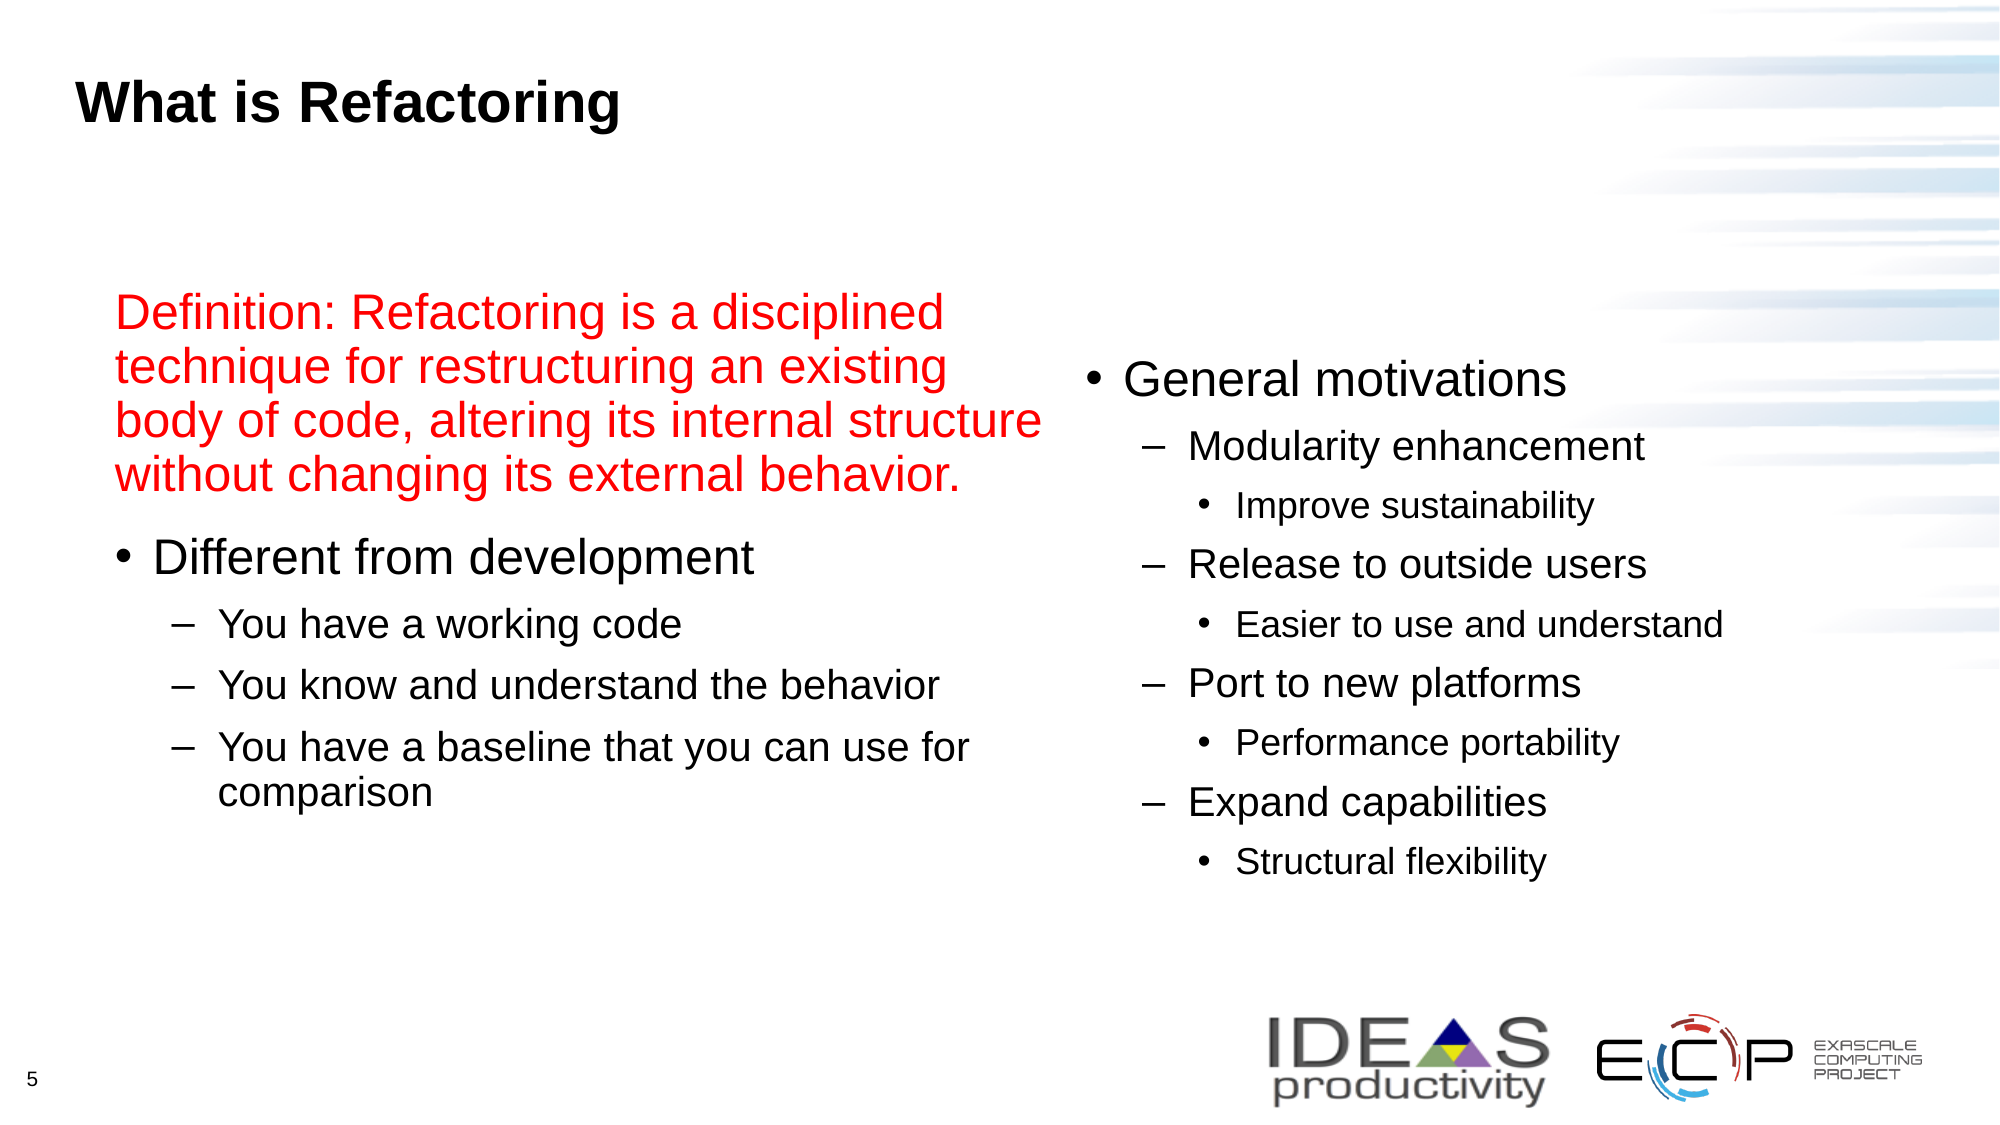

# What is Refactoring

General motivations
Modularity enhancement
Improve sustainability
Release to outside users
Easier to use and understand
Port to new platforms
Performance portability
Expand capabilities
Structural flexibility

Definition: Refactoring is a disciplined technique for restructuring an existing body of code, altering its internal structure without changing its external behavior.
Different from development
You have a working code
You know and understand the behavior
You have a baseline that you can use for comparison